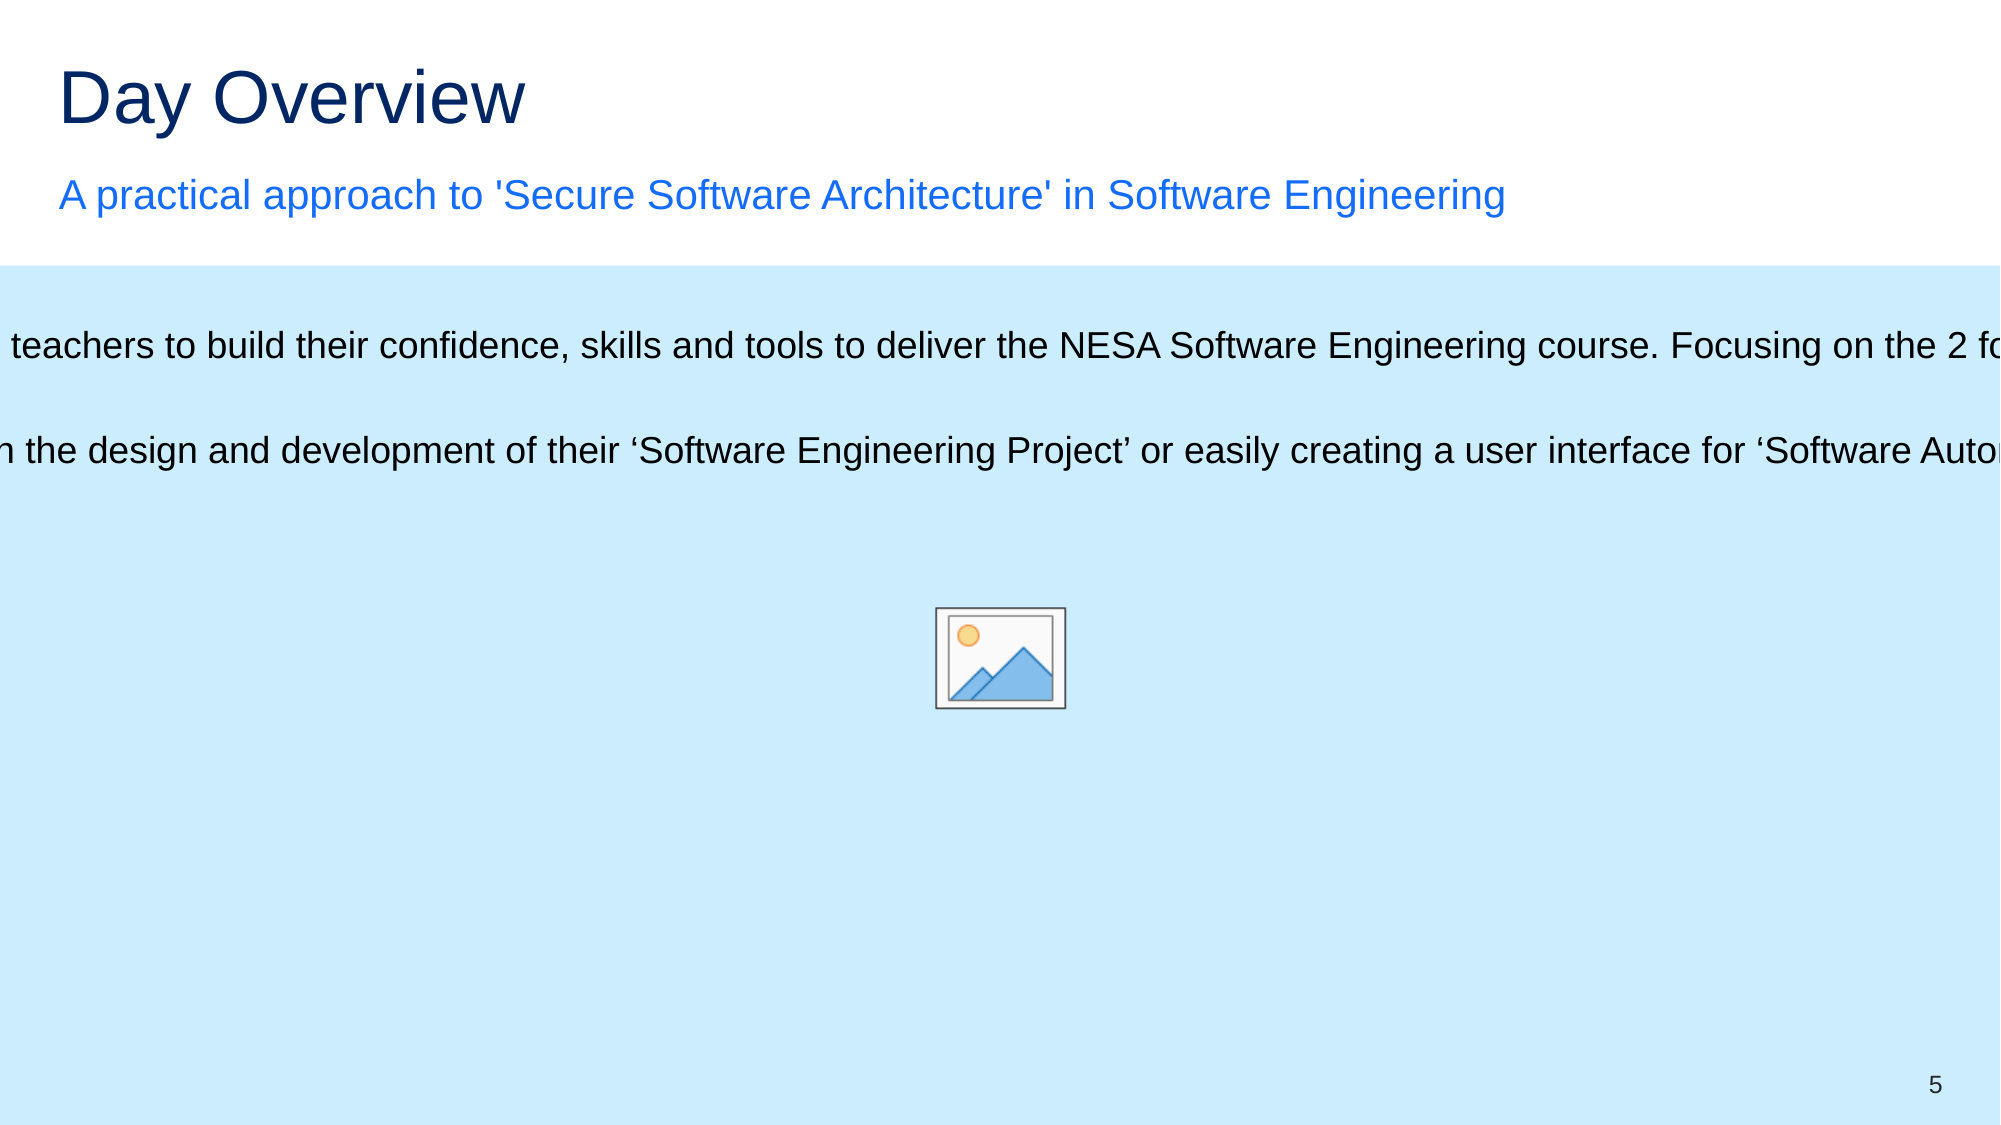

# Day Overview
A practical approach to 'Secure Software Architecture' in Software Engineering
A practical and hands-on day in a small group, supportive environment for teachers to build their confidence, skills and tools to deliver the NESA Software Engineering course. Focusing on the 2 focus areas ‘Secure Software Architecture’ and ‘Programming for the Web’.
The skills and tools can also be directly applied to supporting students with the design and development of their ‘Software Engineering Project’ or easily creating a user interface for ‘Software Automation’.

5